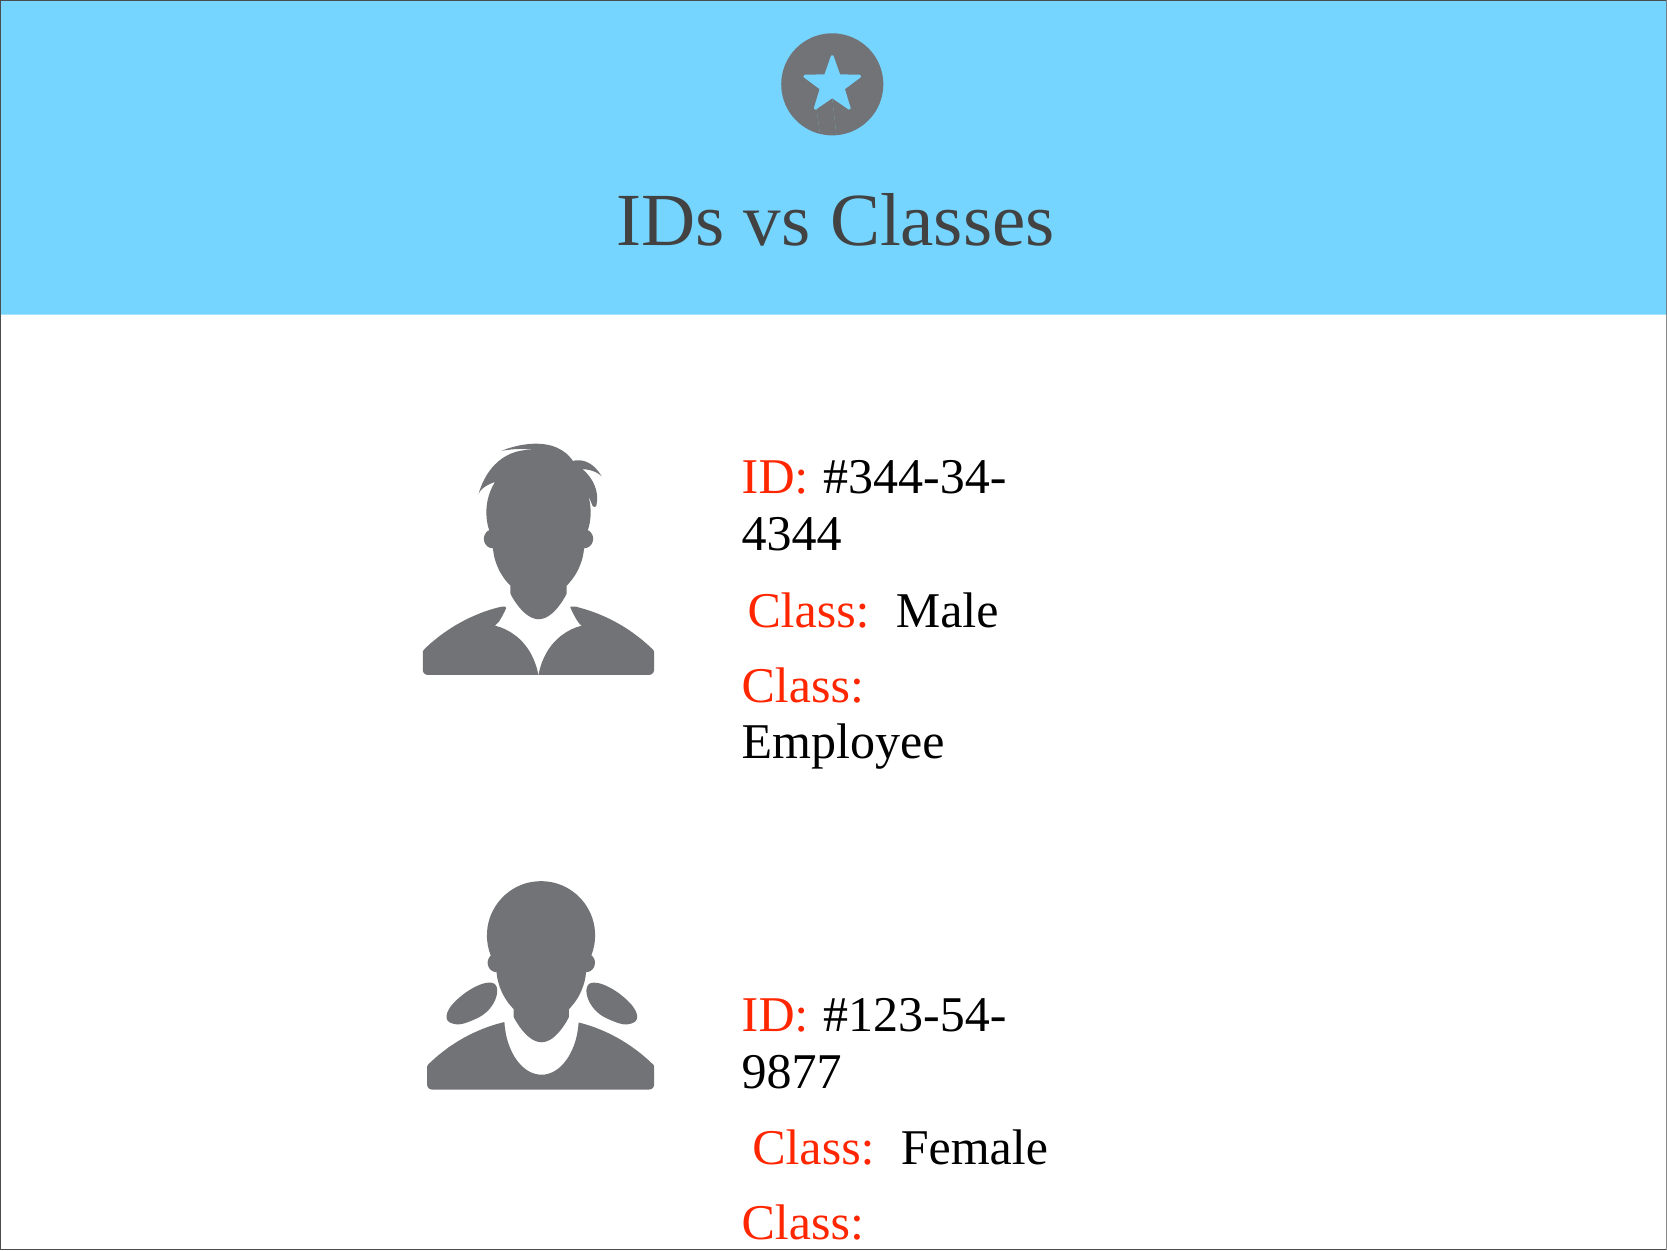

IDs vs Classes
ID: #344-34-4344
Class:  Male
Class:  Employee
ID: #123-54-9877
Class:  Female
Class:  Employee